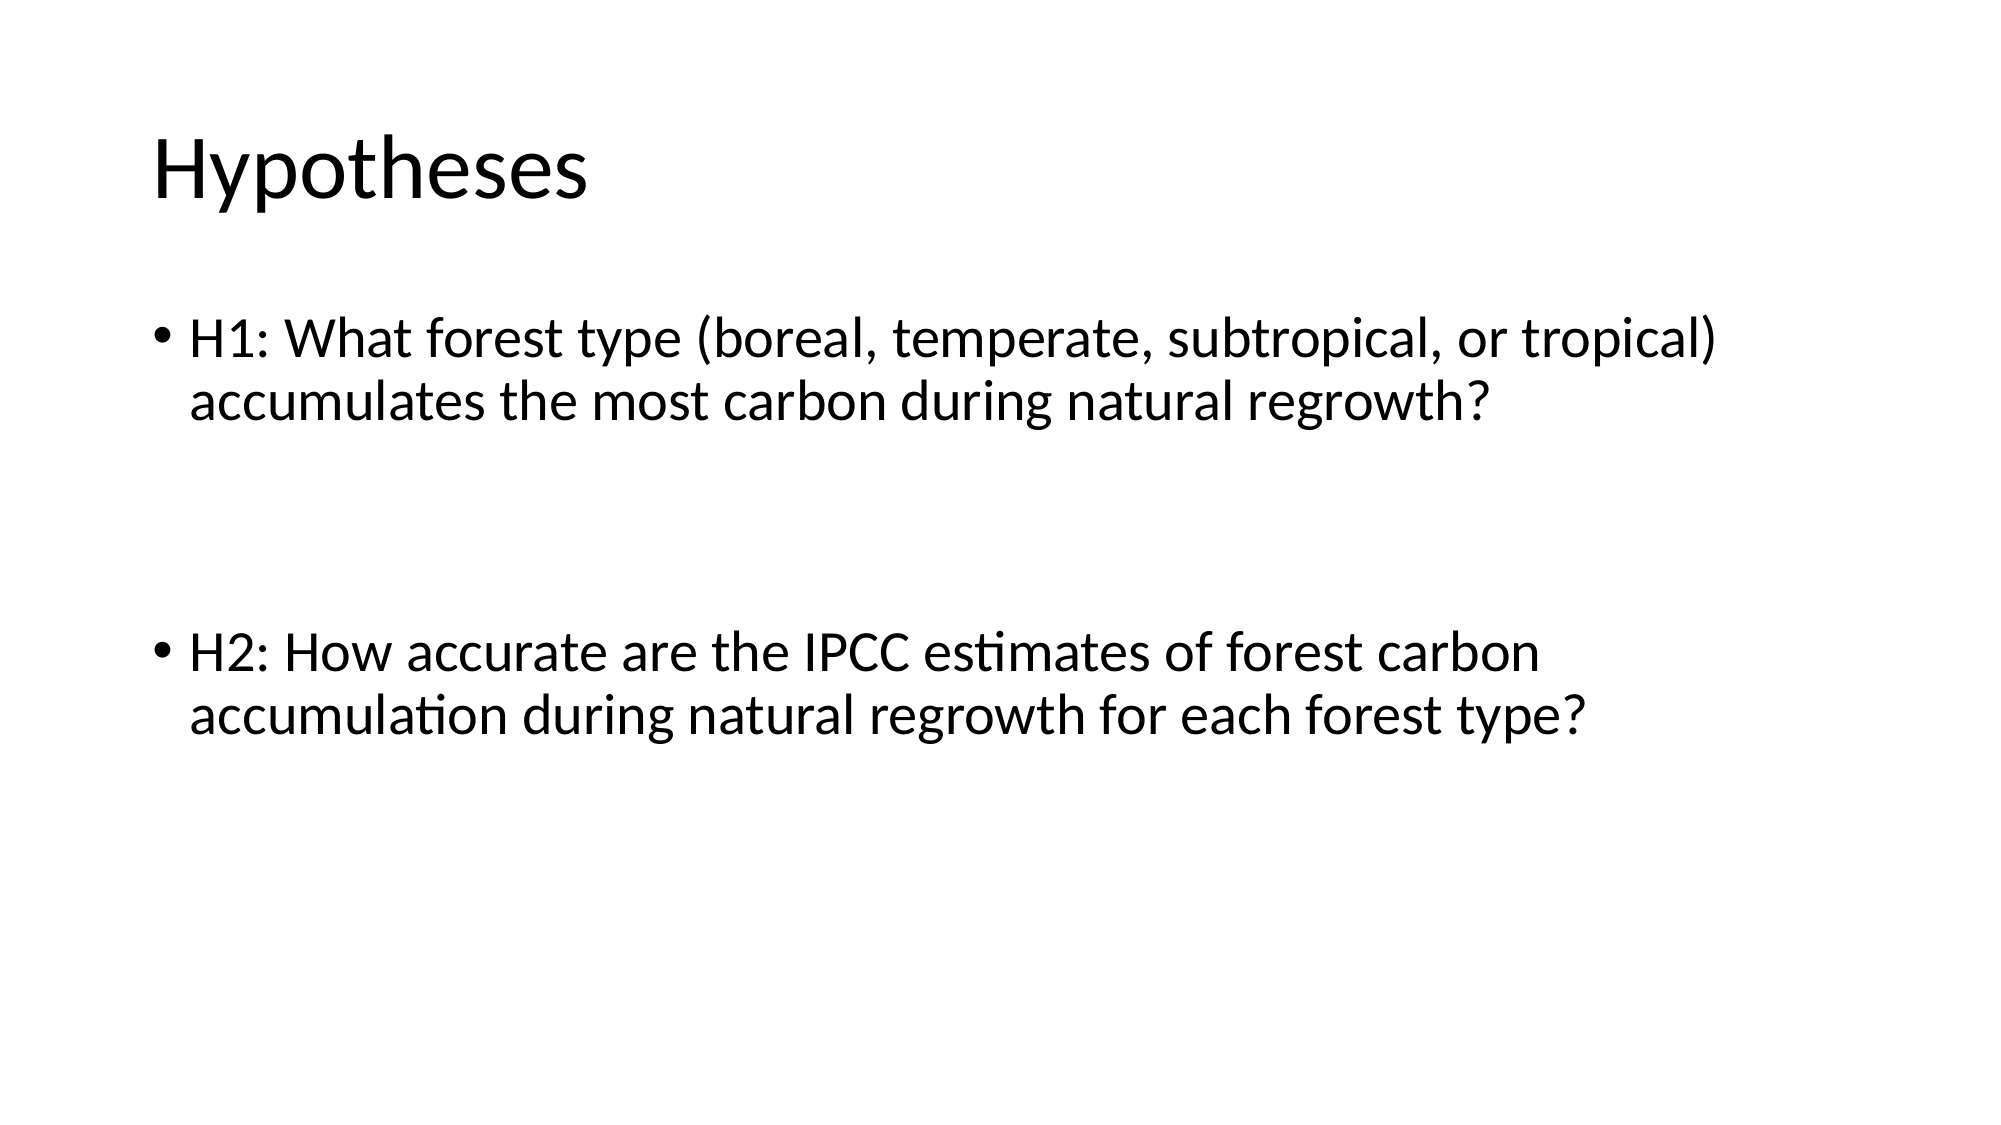

# Hypotheses
H1: What forest type (boreal, temperate, subtropical, or tropical) accumulates the most carbon during natural regrowth?

H2: How accurate are the IPCC estimates of forest carbon accumulation during natural regrowth for each forest type?